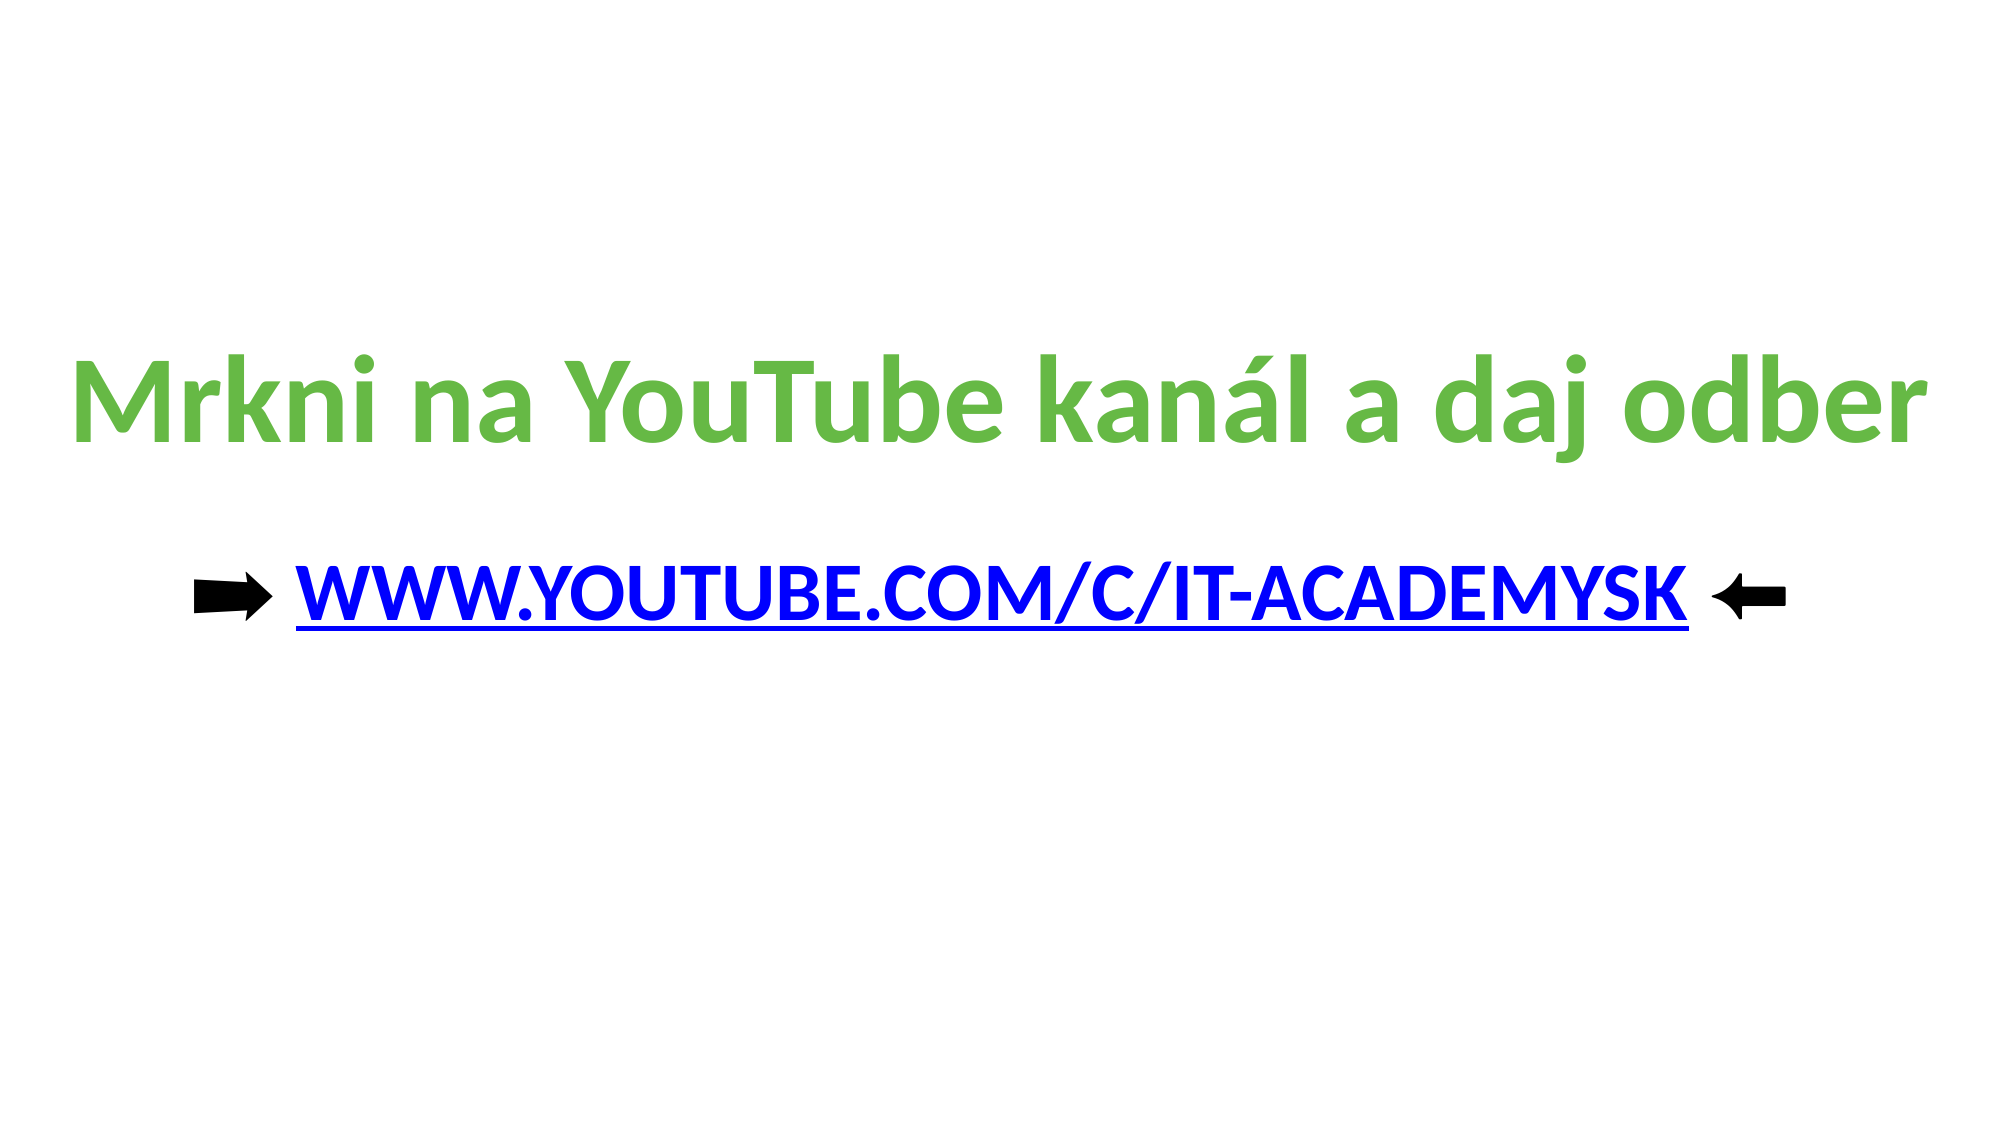

Mrkni na YouTube kanál a daj odber
# ➡️ www.youtube.com/c/IT-AcademySK ⬅️

78